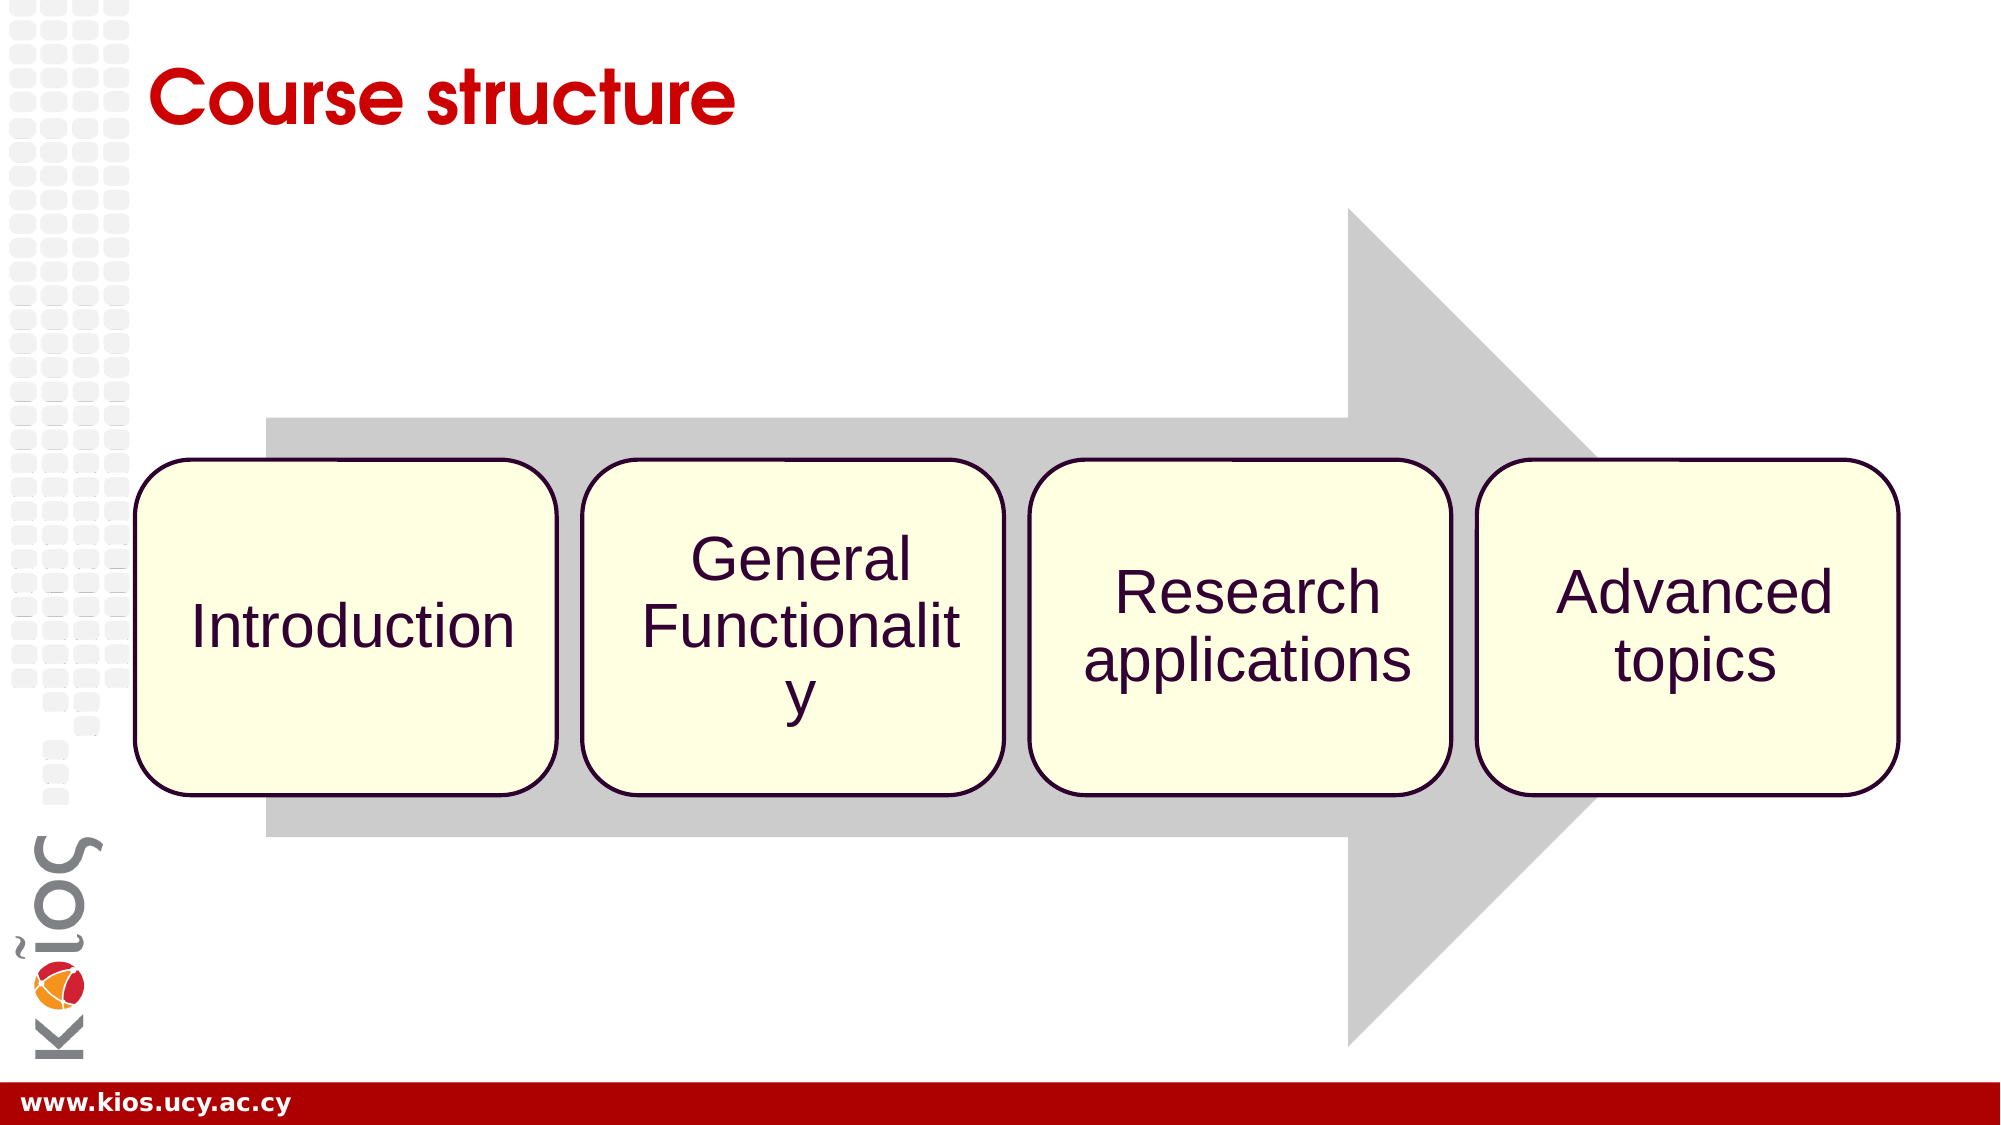

# Course structure
Introduction
General Functionality
Research applications
Advanced topics